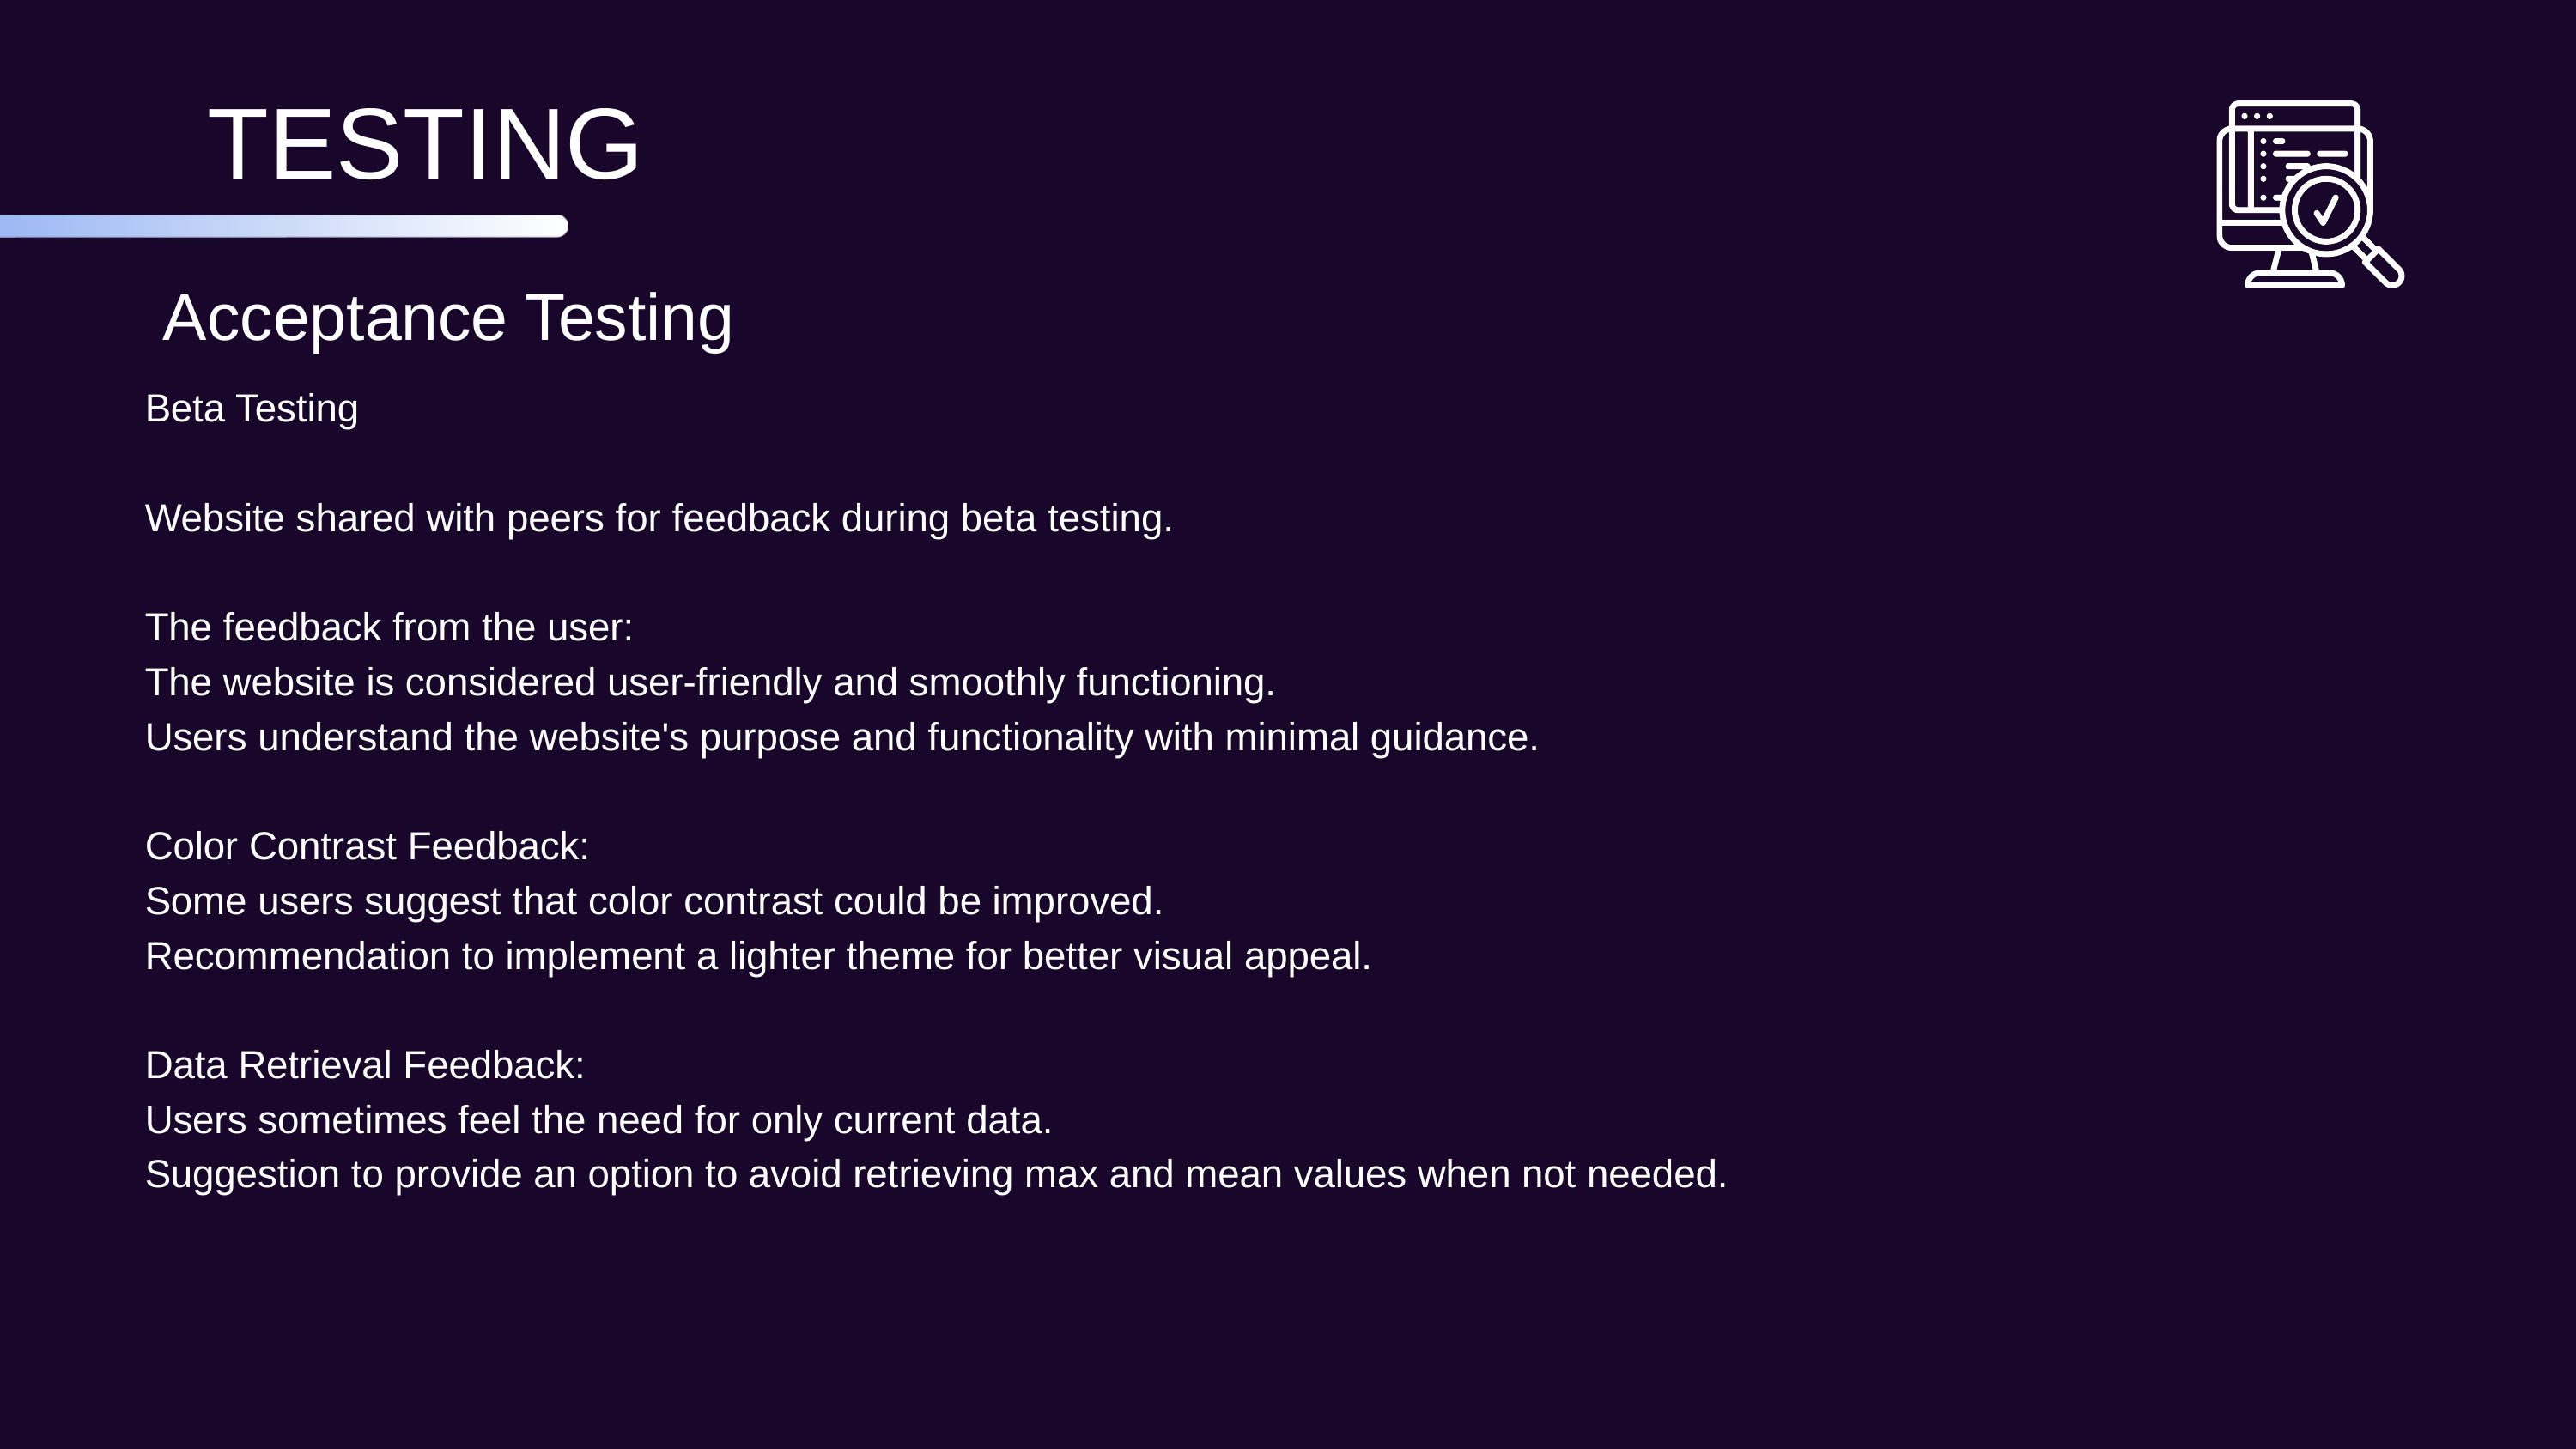

TESTING

Acceptance Testing
Beta Testing

Website shared with peers for feedback during beta testing.

The feedback from the user:
The website is considered user-friendly and smoothly functioning.
Users understand the website's purpose and functionality with minimal guidance.

Color Contrast Feedback:
Some users suggest that color contrast could be improved.
Recommendation to implement a lighter theme for better visual appeal.

Data Retrieval Feedback:
Users sometimes feel the need for only current data.
Suggestion to provide an option to avoid retrieving max and mean values when not needed.